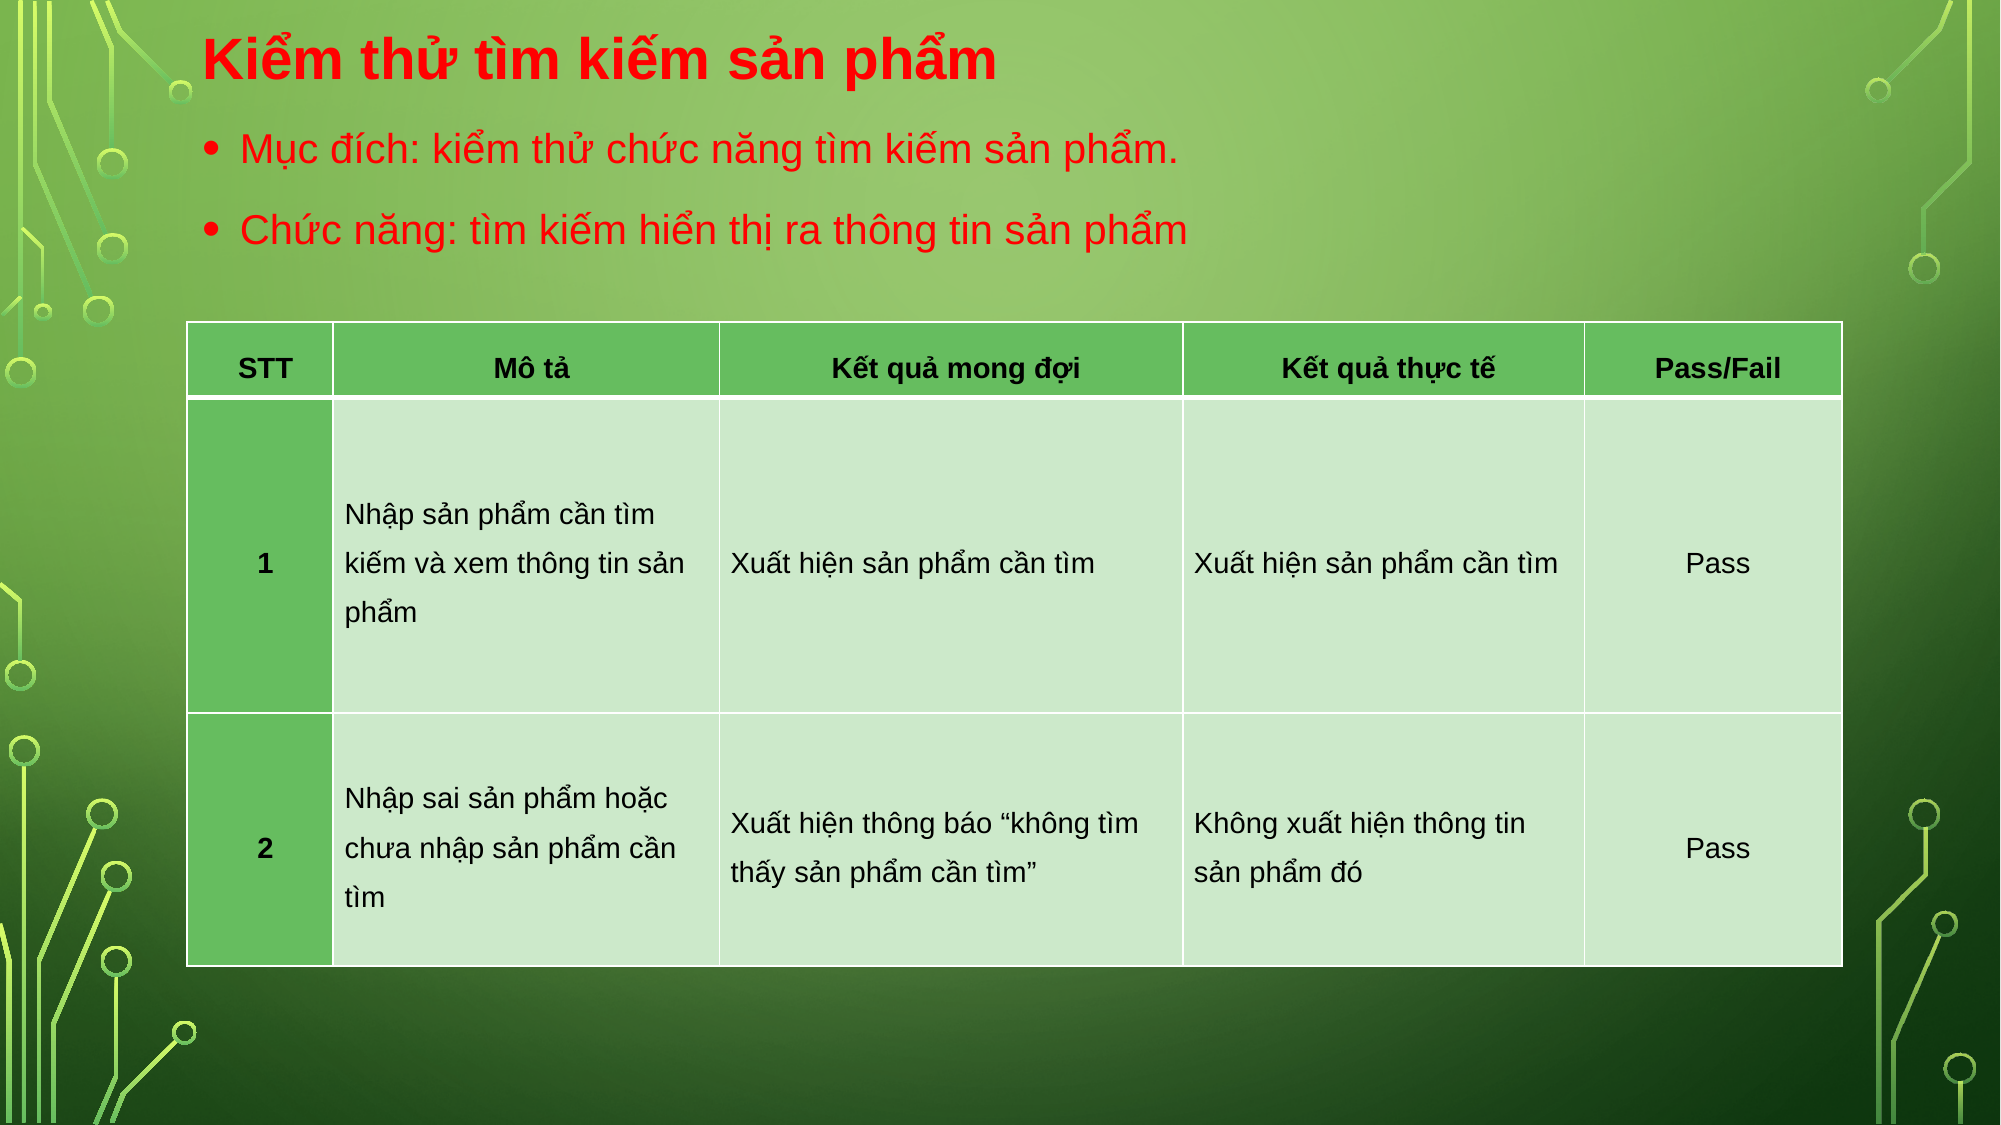

Kiểm thử tìm kiếm sản phẩm
Mục đích: kiểm thử chức năng tìm kiếm sản phẩm.
Chức năng: tìm kiếm hiển thị ra thông tin sản phẩm

#
| STT | Mô tả | Kết quả mong đợi | Kết quả thực tế | Pass/Fail |
| --- | --- | --- | --- | --- |
| 1 | Nhập sản phẩm cần tìm kiếm và xem thông tin sản phẩm | Xuất hiện sản phẩm cần tìm | Xuất hiện sản phẩm cần tìm | Pass |
| 2 | Nhập sai sản phẩm hoặc chưa nhập sản phẩm cần tìm | Xuất hiện thông báo “không tìm thấy sản phẩm cần tìm” | Không xuất hiện thông tin sản phẩm đó | Pass |